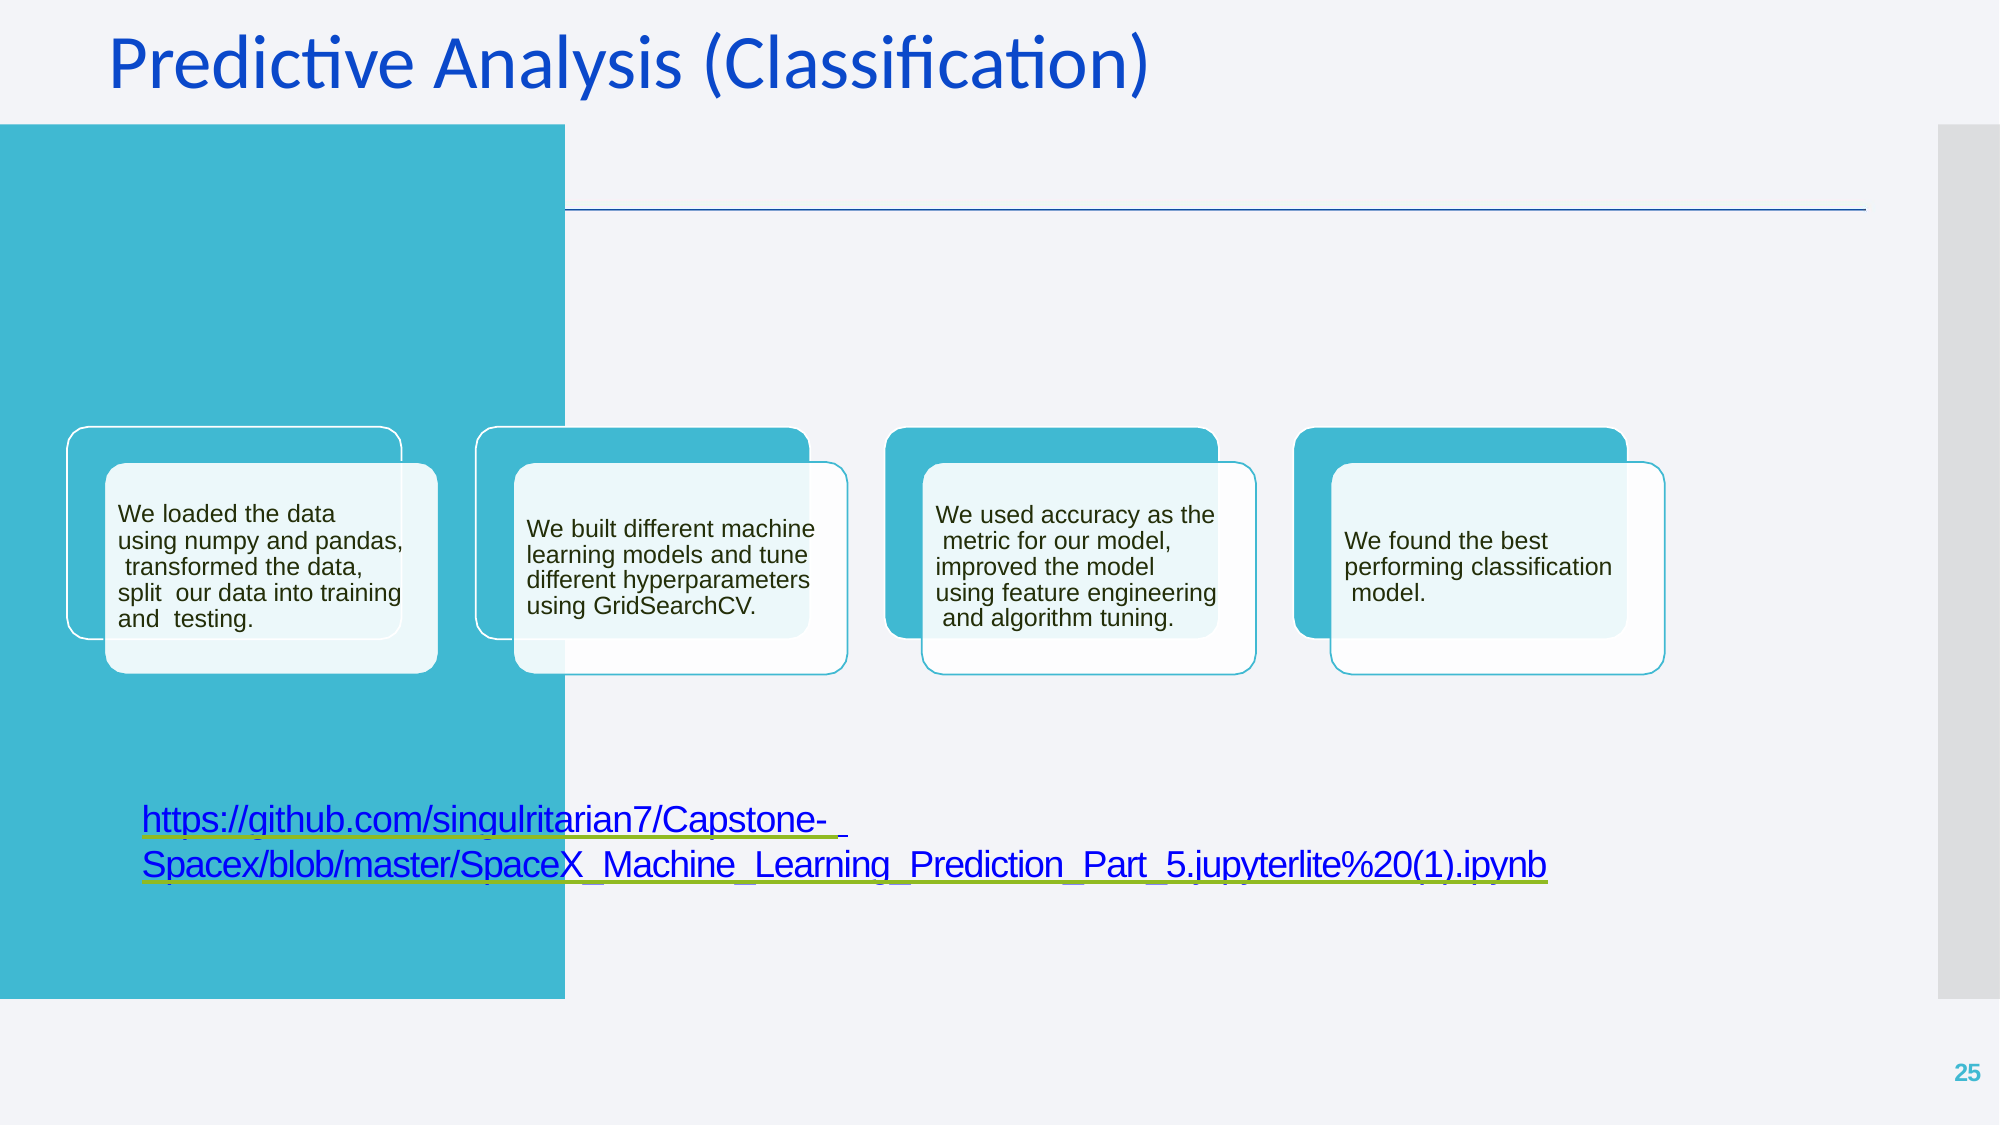

# Predictive Analysis (Classification)

We loaded the data
using numpy and pandas,  transformed the data, split  our data into training and  testing.
We used accuracy as the  metric for our model,  improved the model  using feature engineering  and algorithm tuning.
We built different machine
We found the best  performing classification  model.
learning models and tune
different hyperparameters
using GridSearchCV.
https://github.com/singulritarian7/Capstone-  Spacex/blob/master/SpaceX_Machine_Learning_Prediction_Part_5.jupyterlite%20(1).ipynb
25